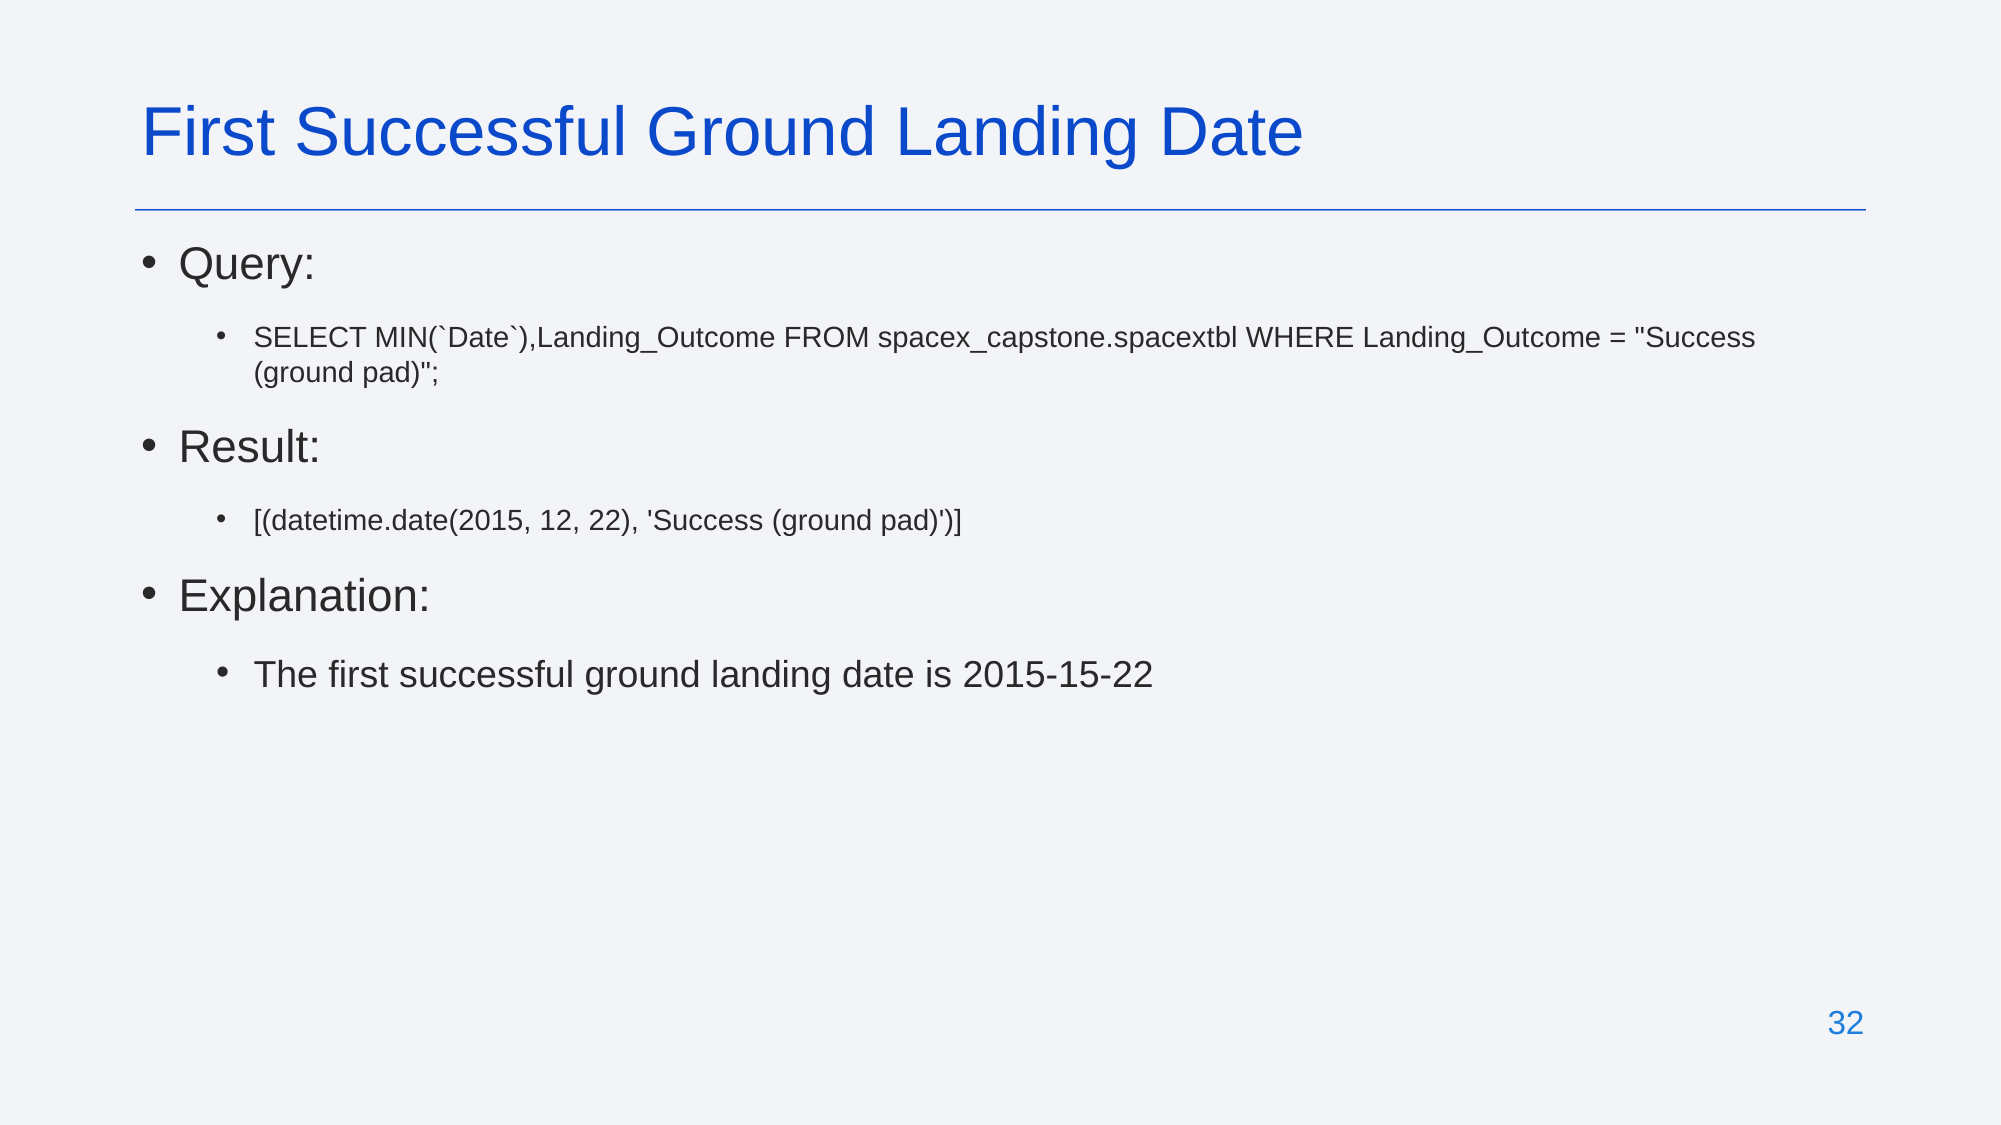

First Successful Ground Landing Date
Query:
SELECT MIN(`Date`),Landing_Outcome FROM spacex_capstone.spacextbl WHERE Landing_Outcome = "Success (ground pad)";
Result:
[(datetime.date(2015, 12, 22), 'Success (ground pad)')]
Explanation:
The first successful ground landing date is 2015-15-22
32